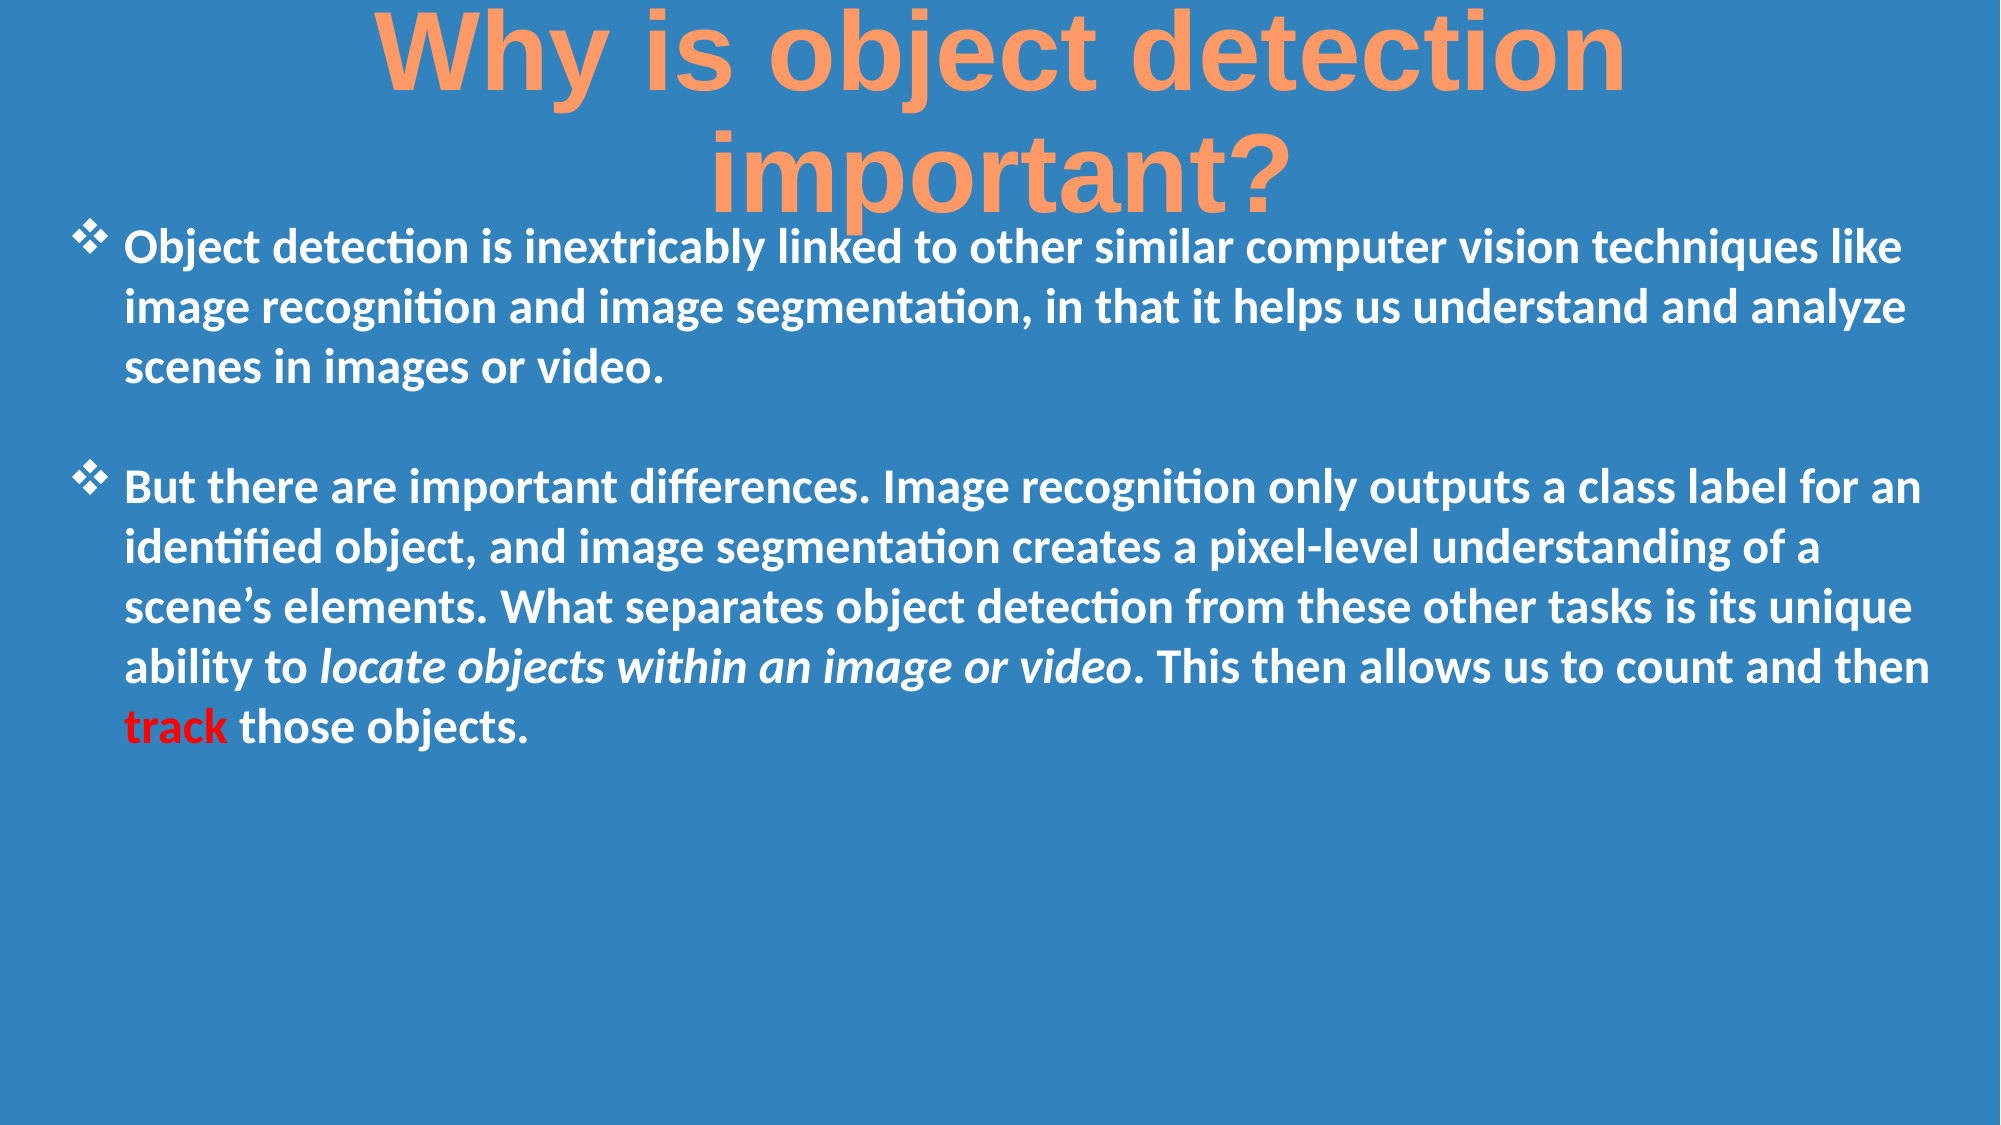

Why is object detection important?
Object detection is inextricably linked to other similar computer vision techniques like image recognition and image segmentation, in that it helps us understand and analyze scenes in images or video.

But there are important differences. Image recognition only outputs a class label for an identified object, and image segmentation creates a pixel-level understanding of a scene’s elements. What separates object detection from these other tasks is its unique ability to locate objects within an image or video. This then allows us to count and then track those objects.